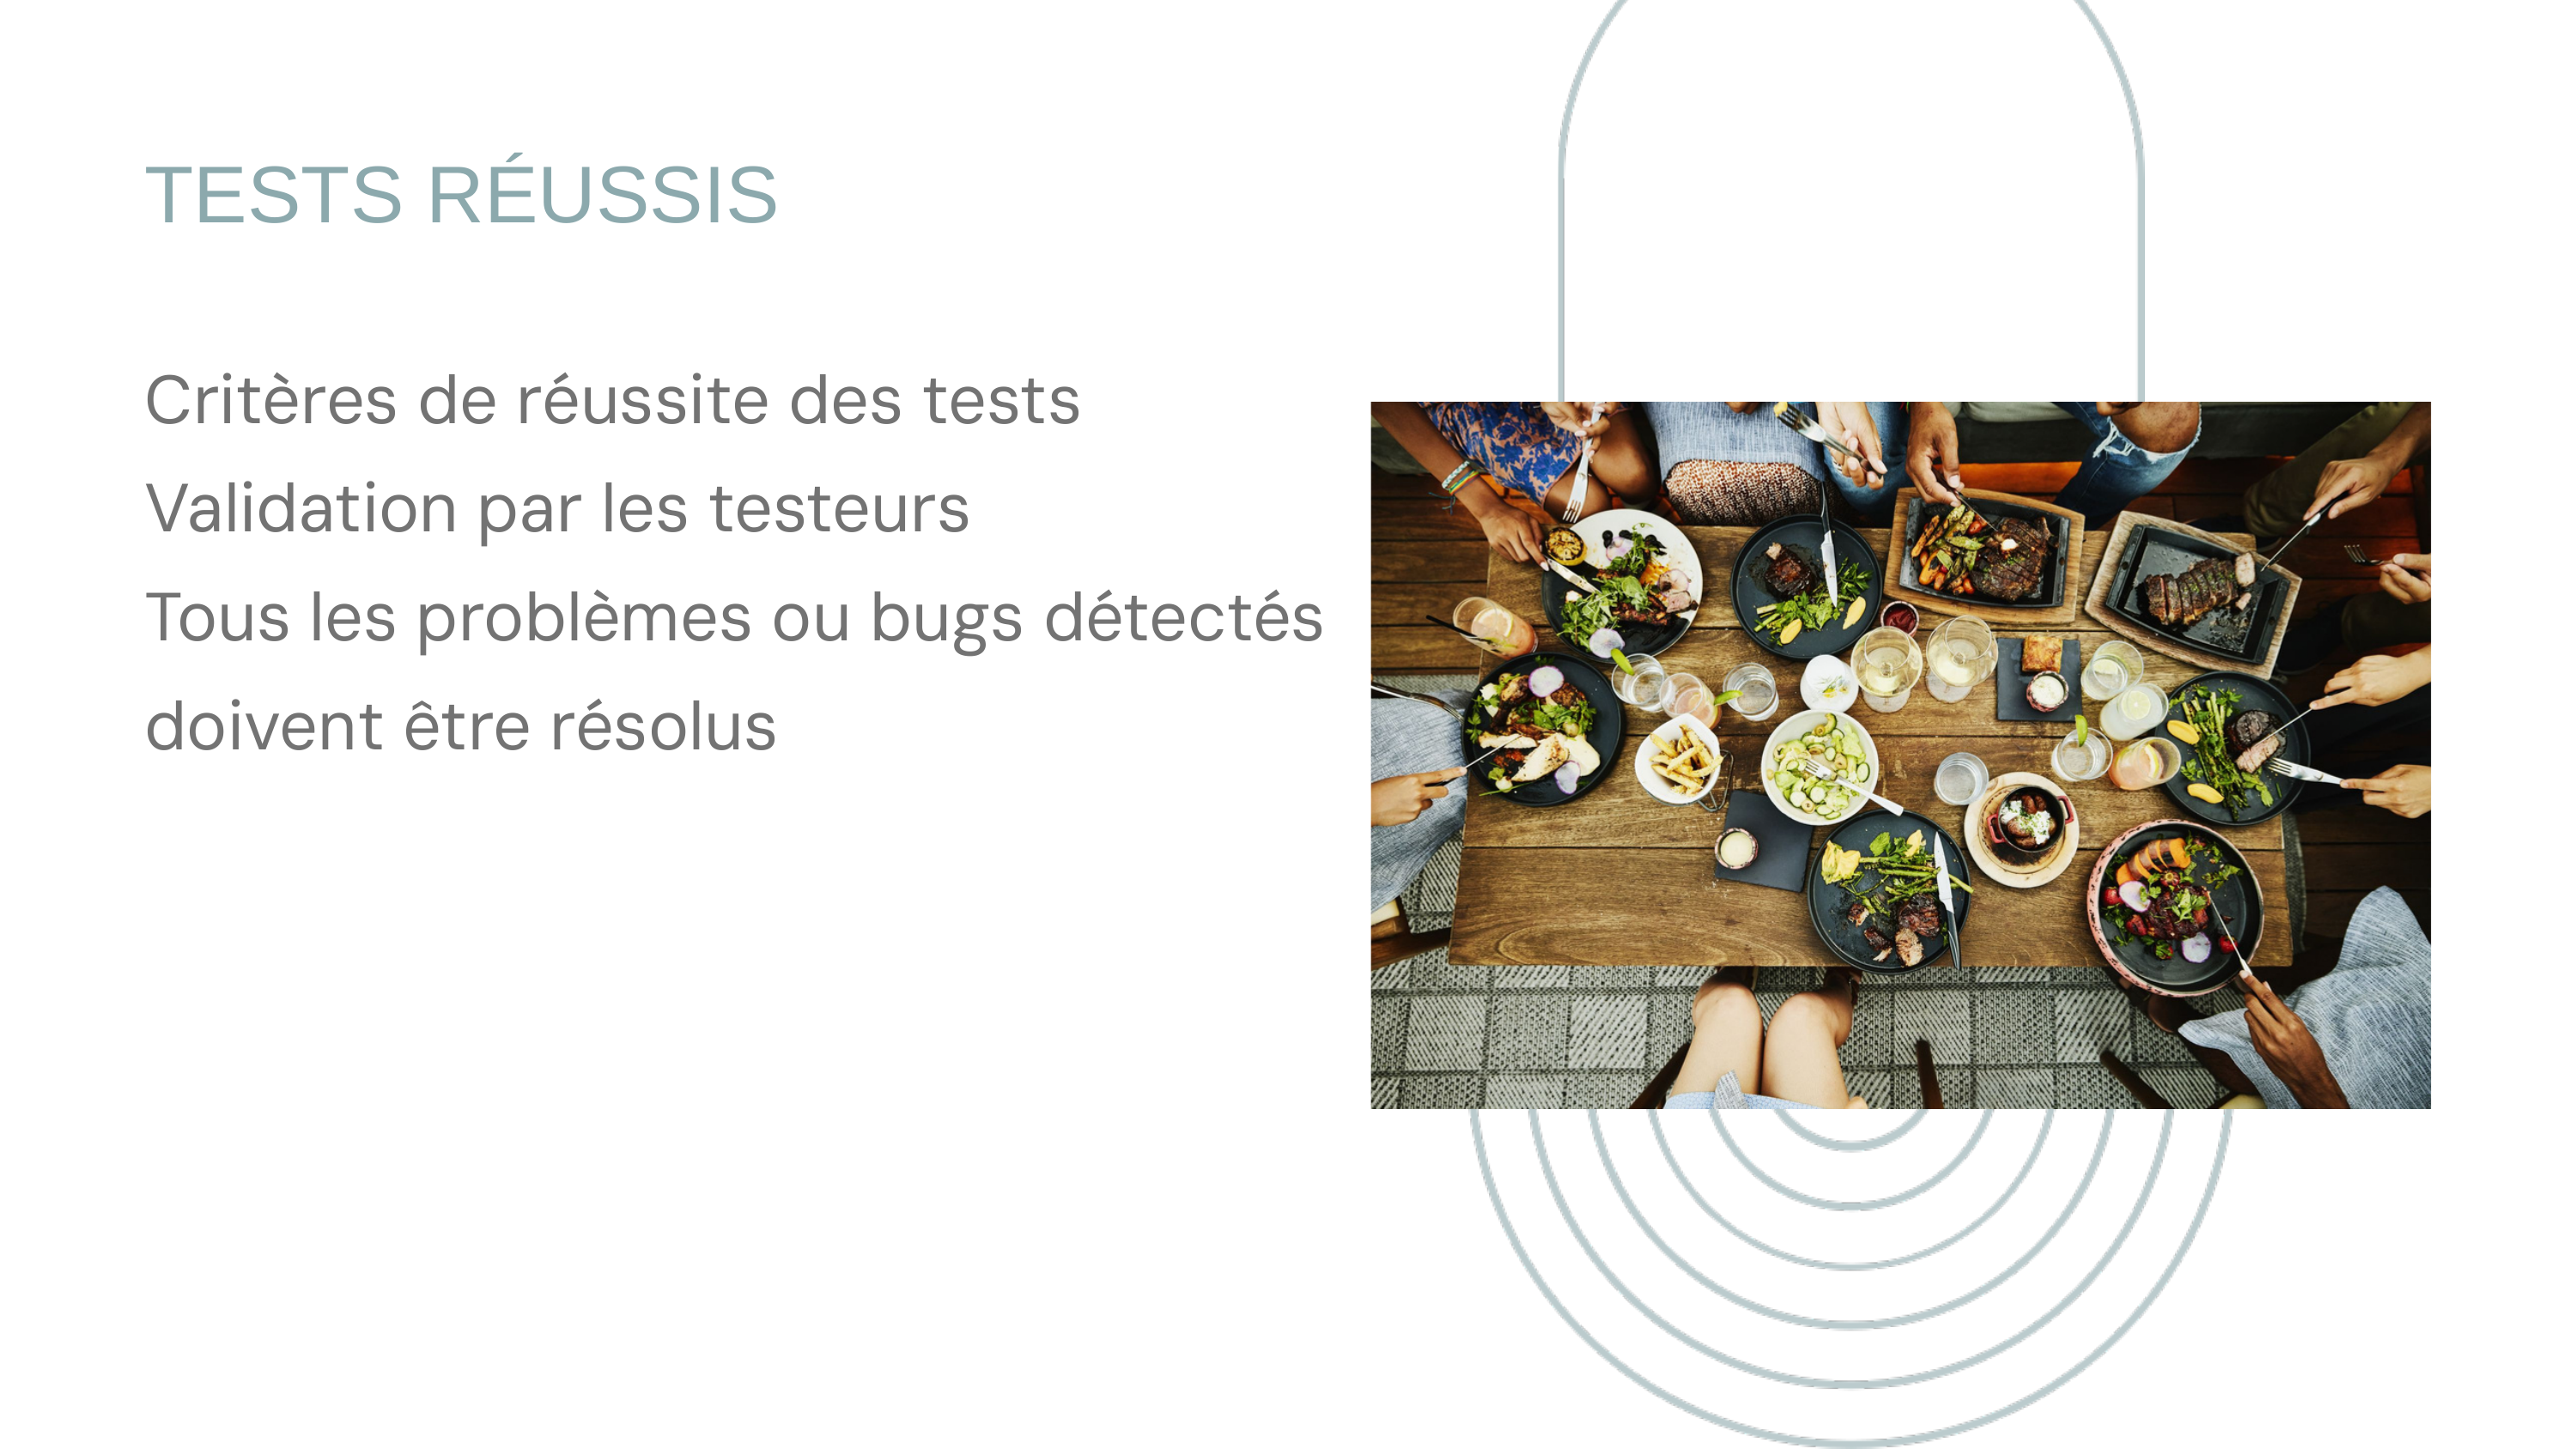

TESTS RÉUSSIS
Critères de réussite des tests
Validation par les testeurs
Tous les problèmes ou bugs détectés doivent être résolus